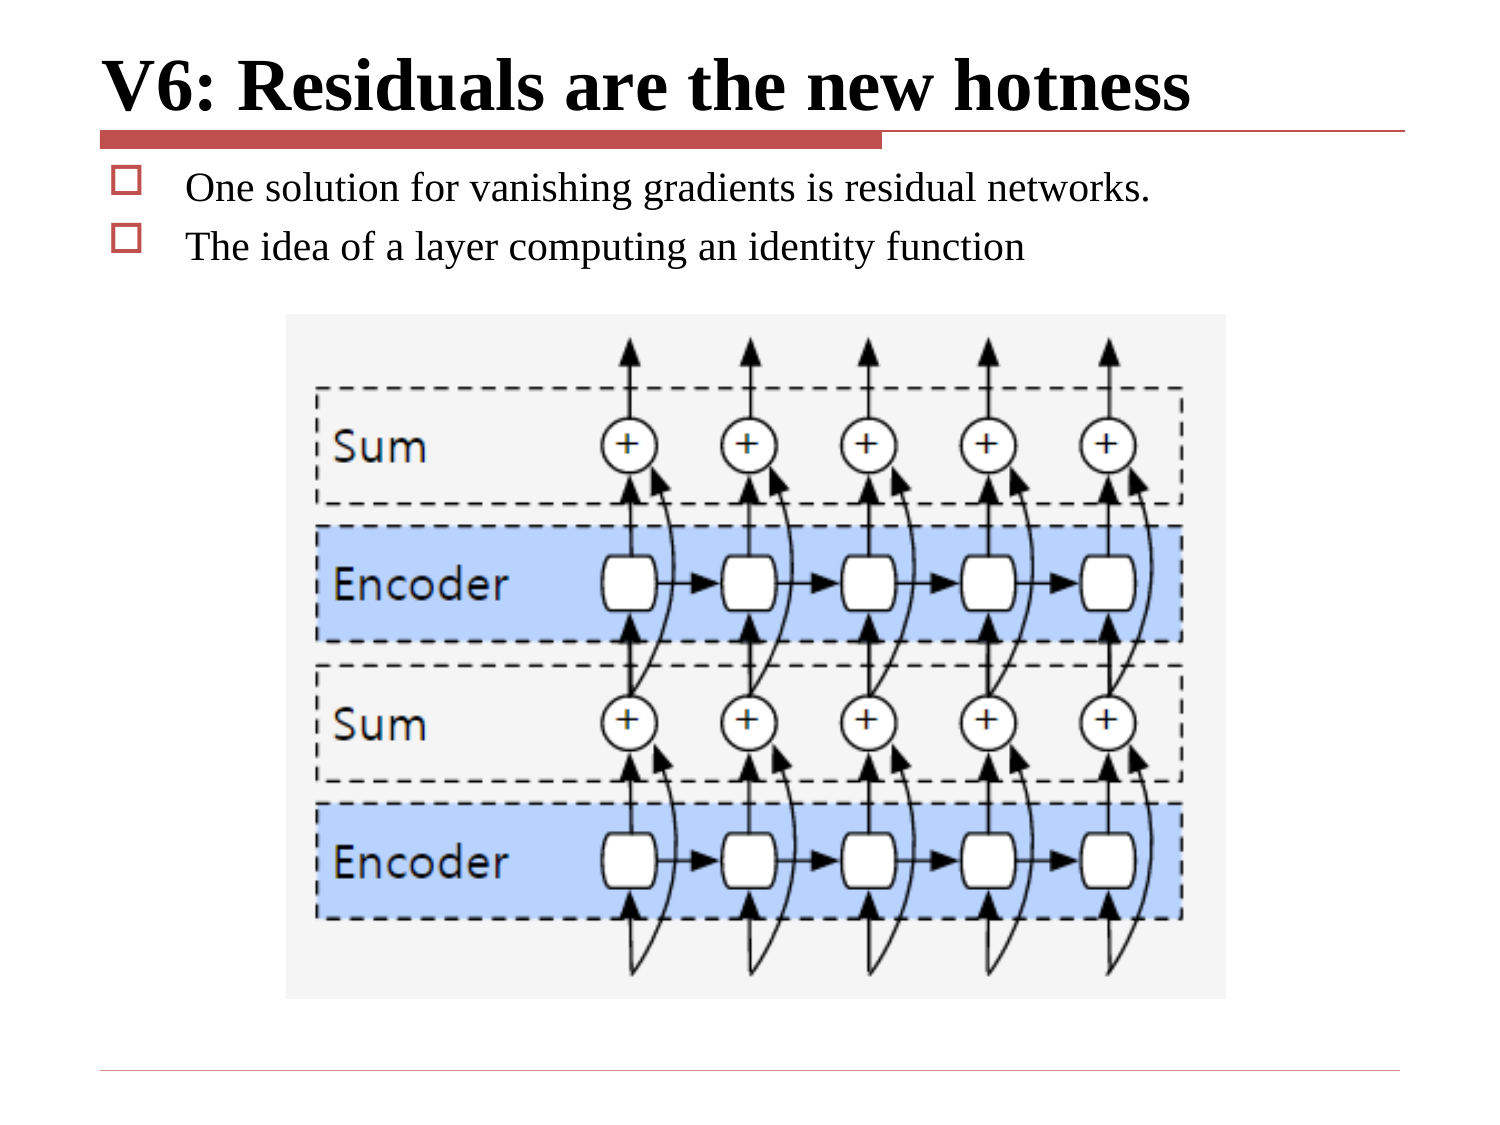

# V6: Residuals are the new hotness
One solution for vanishing gradients is residual networks.
The idea of a layer computing an identity function